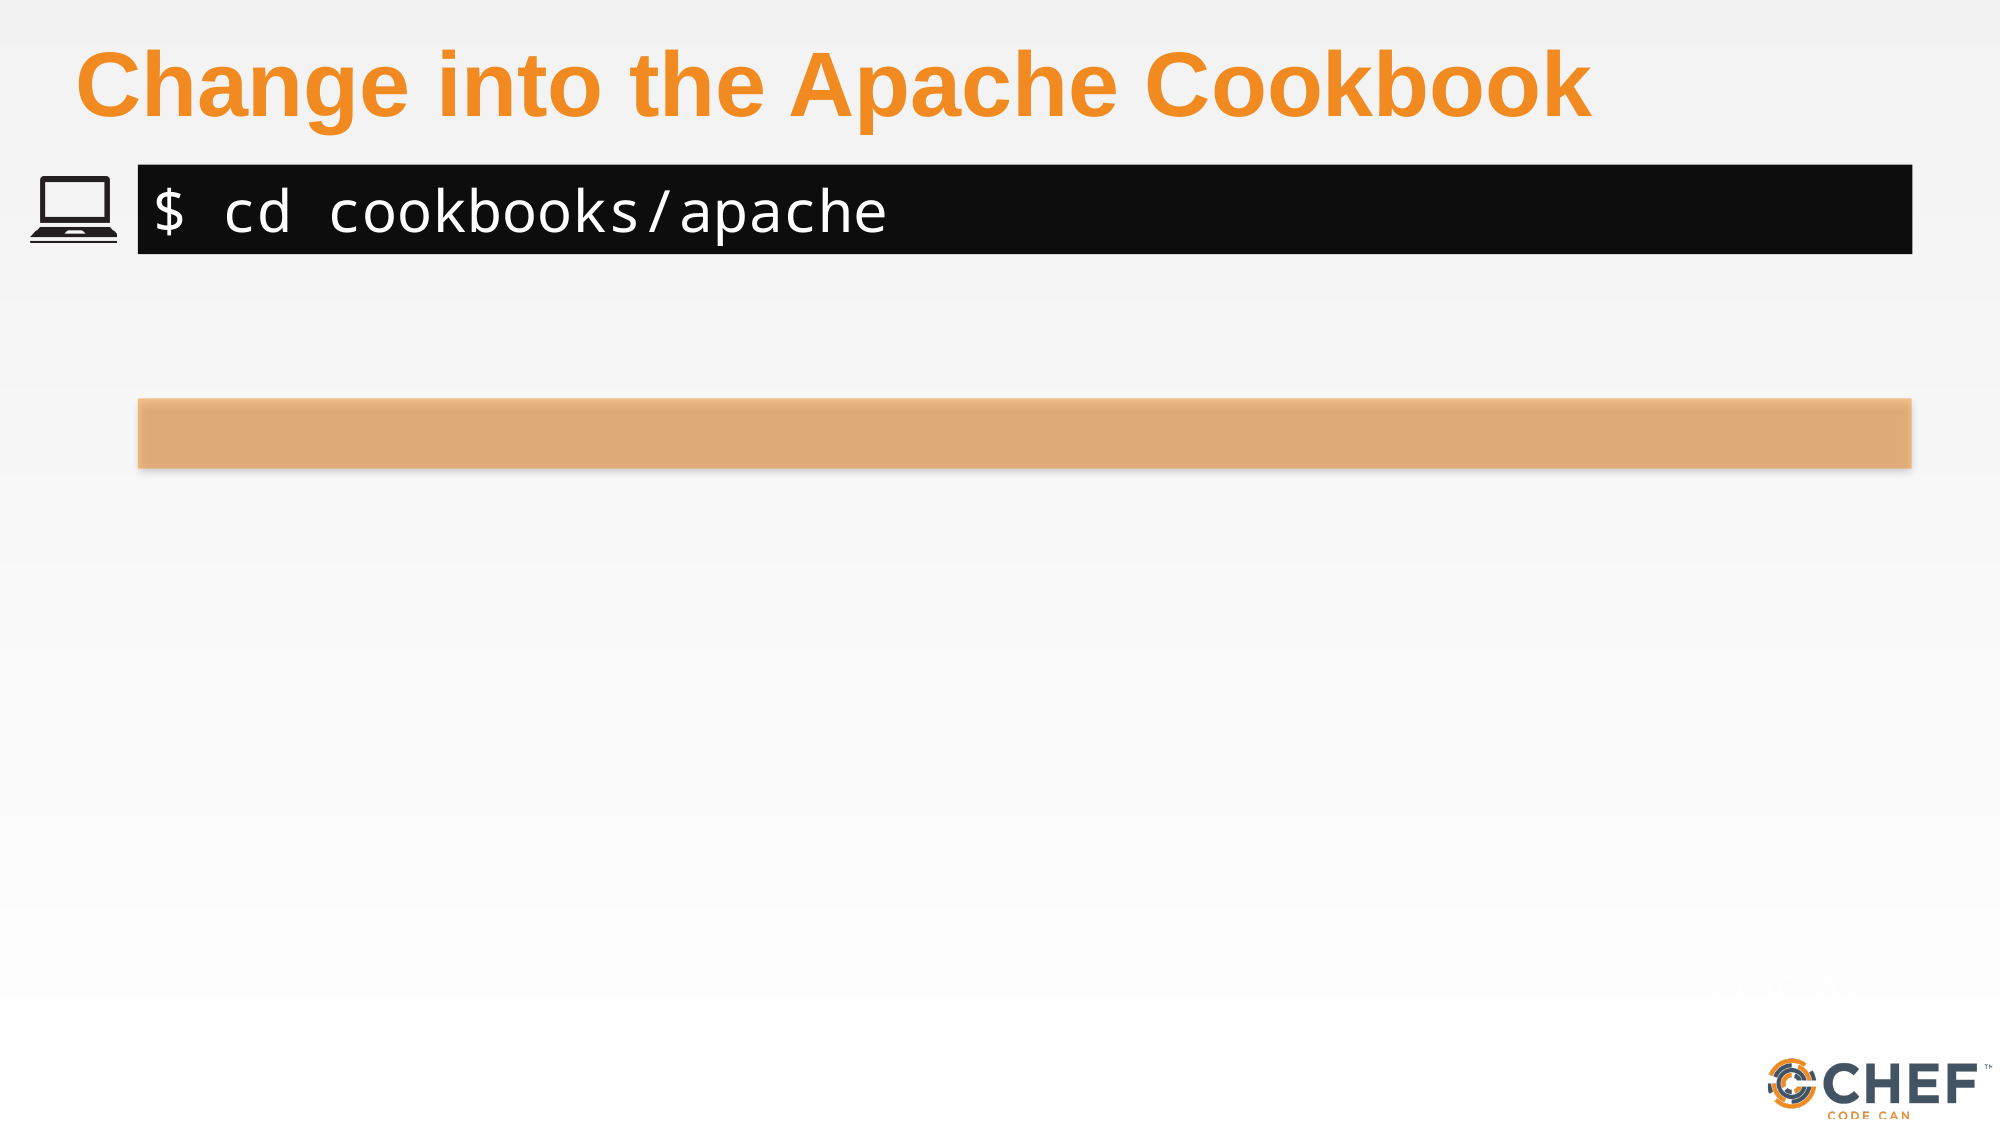

# Change into the Apache Cookbook
$ cd cookbooks/apache